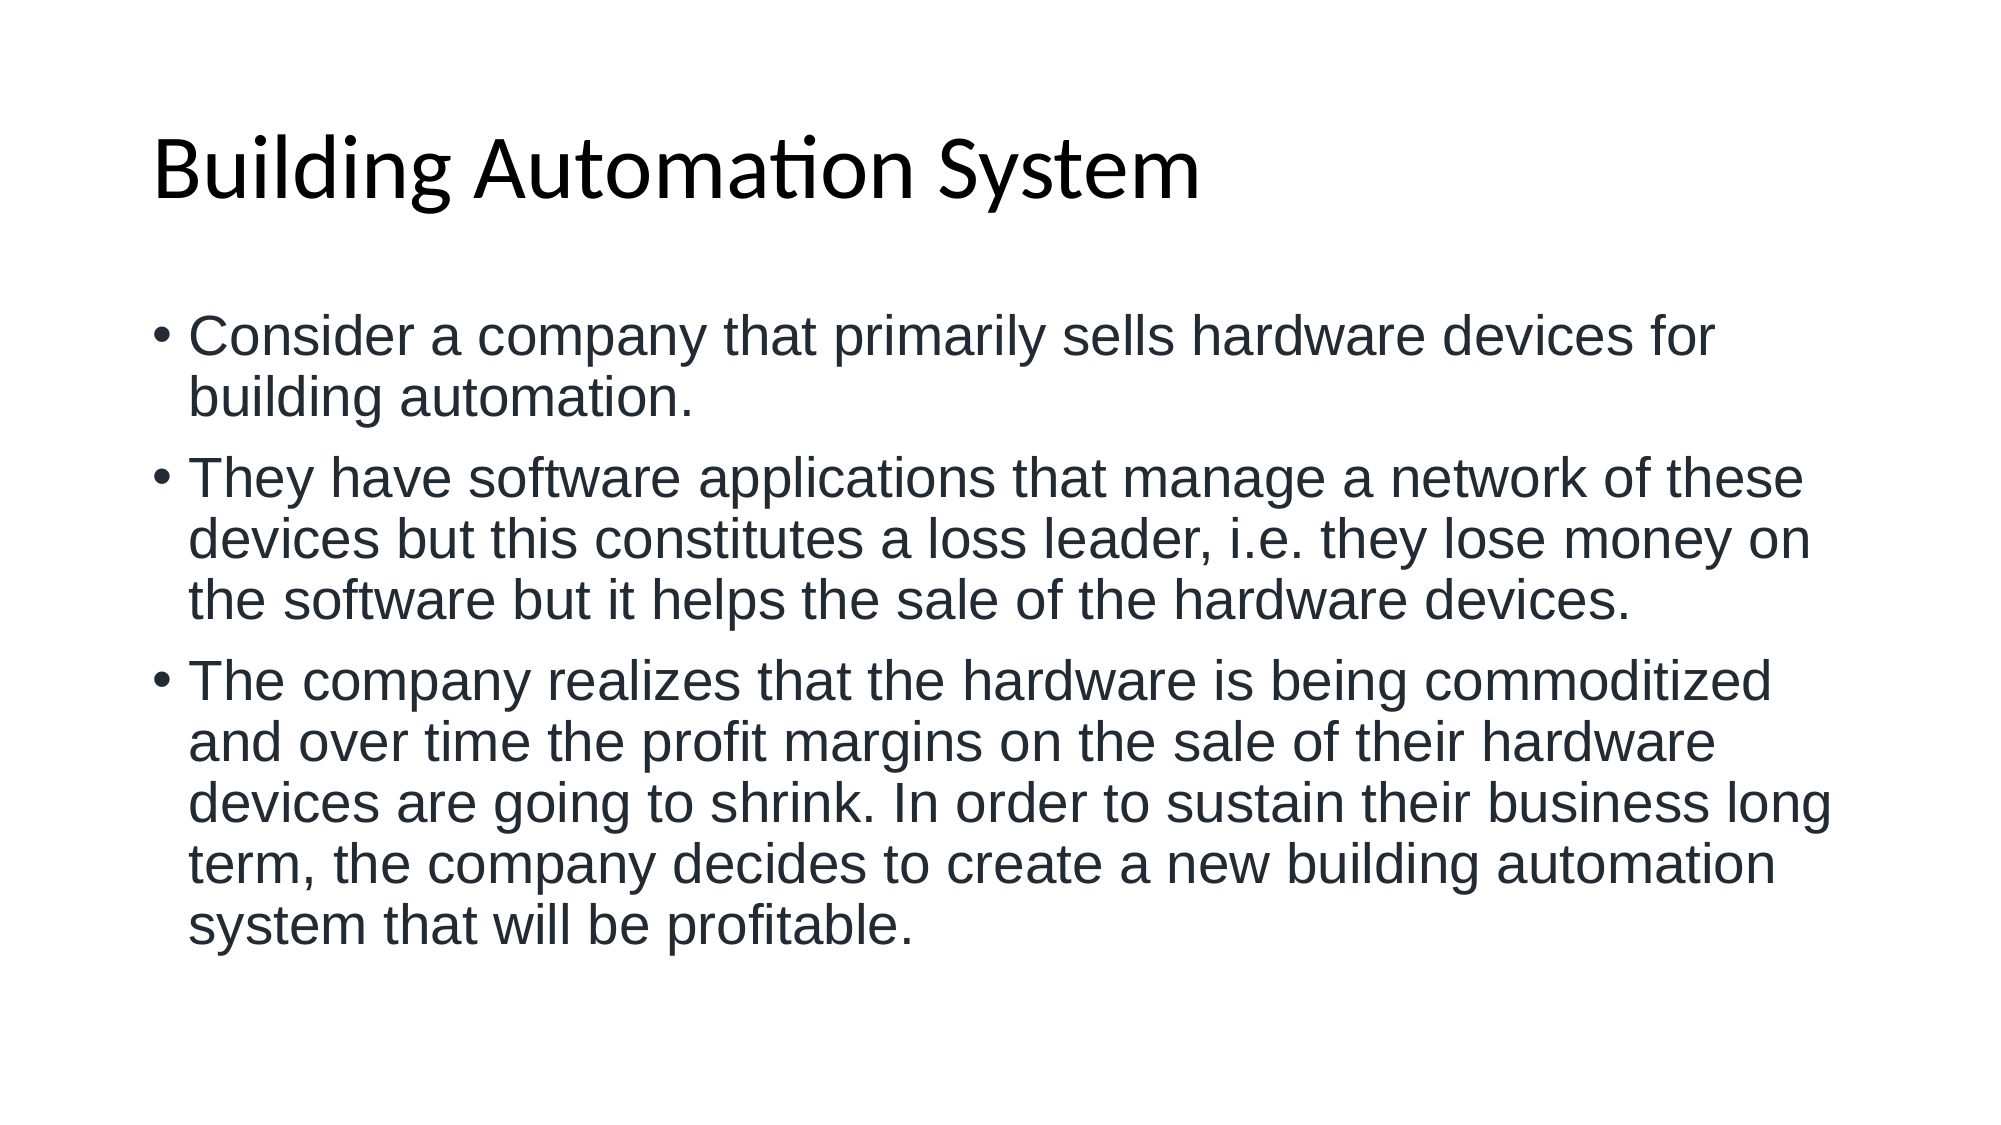

# Building Automation System
Consider a company that primarily sells hardware devices for building automation.
They have software applications that manage a network of these devices but this constitutes a loss leader, i.e. they lose money on the software but it helps the sale of the hardware devices.
The company realizes that the hardware is being commoditized and over time the profit margins on the sale of their hardware devices are going to shrink. In order to sustain their business long term, the company decides to create a new building automation system that will be profitable.